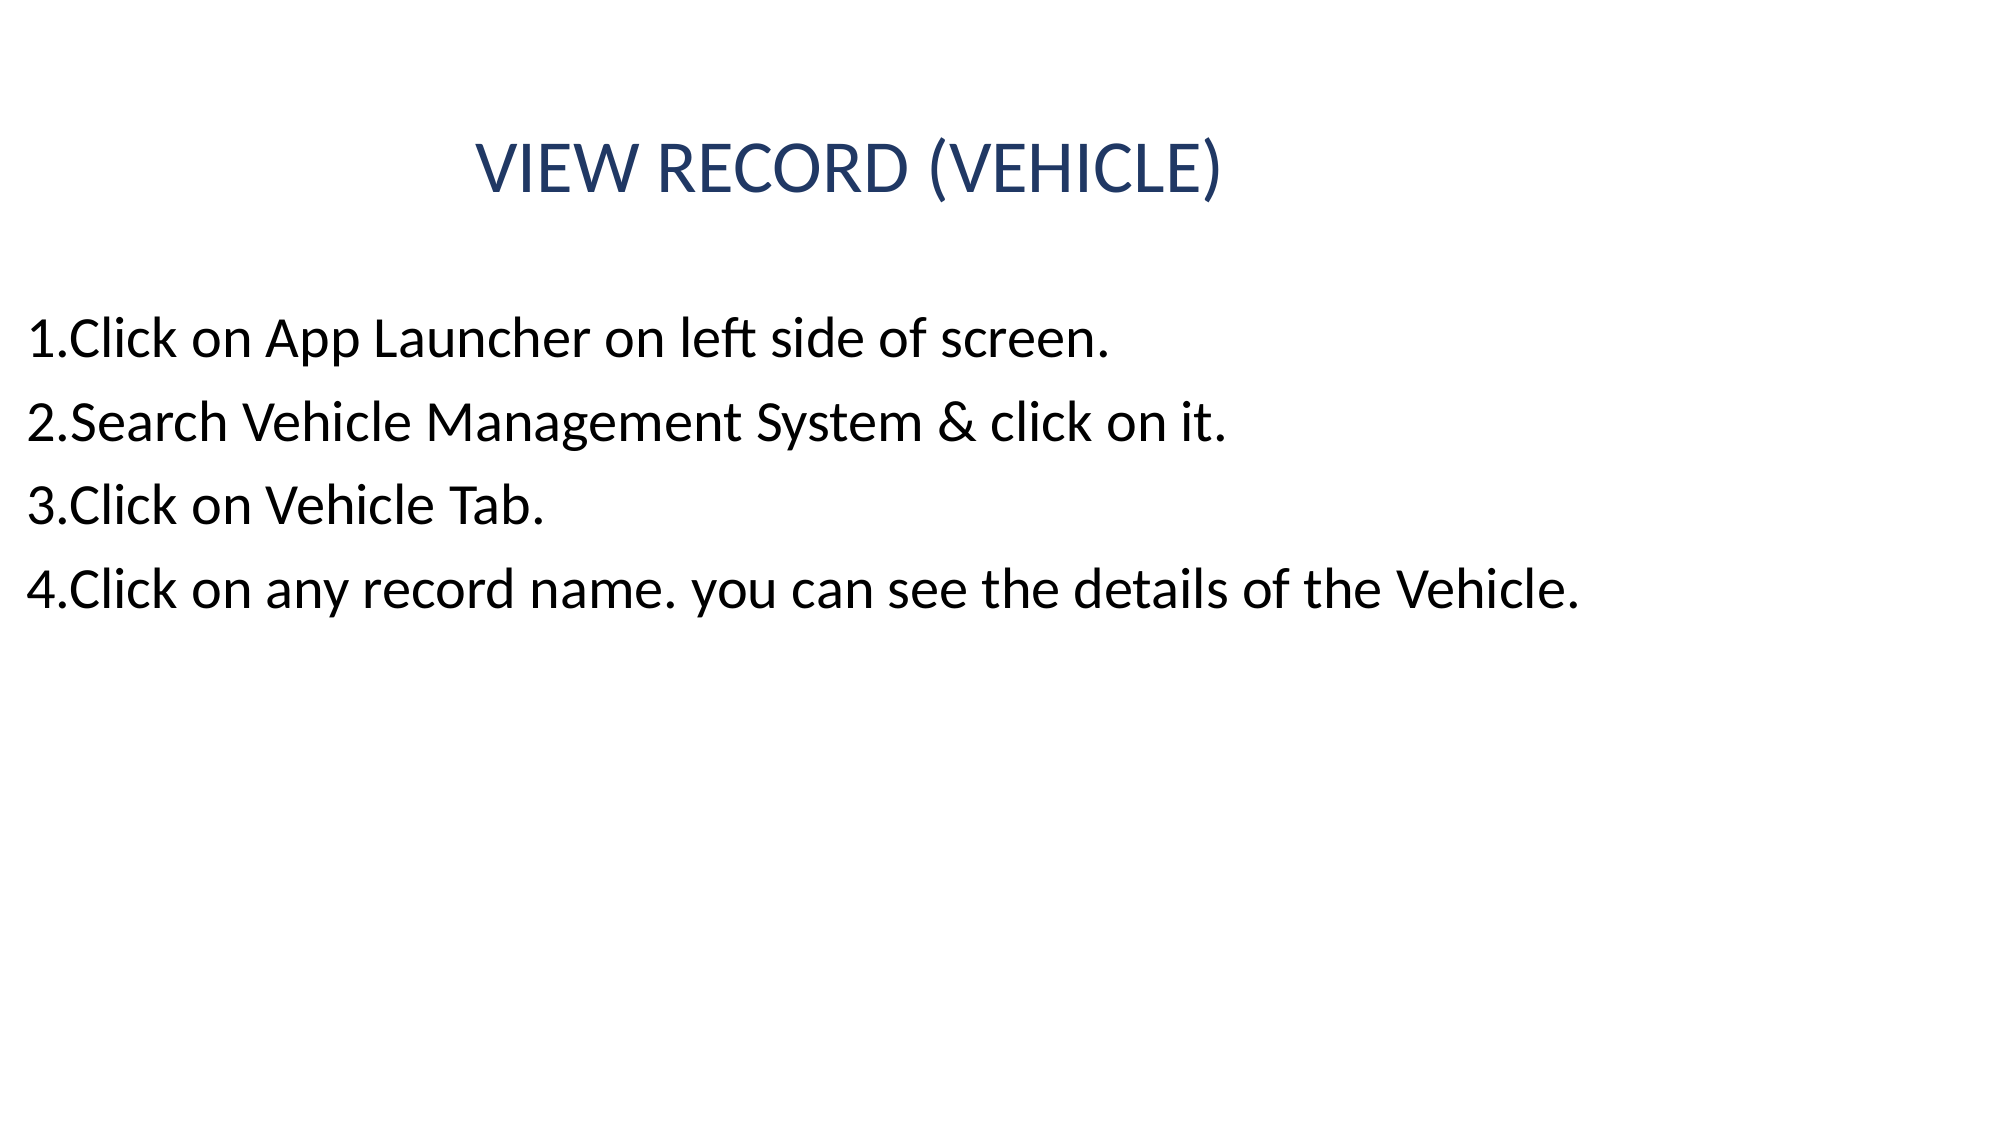

# VIEW RECORD (VEHICLE)
1.Click on App Launcher on left side of screen.
2.Search Vehicle Management System & click on it.
3.Click on Vehicle Tab.
4.Click on any record name. you can see the details of the Vehicle.